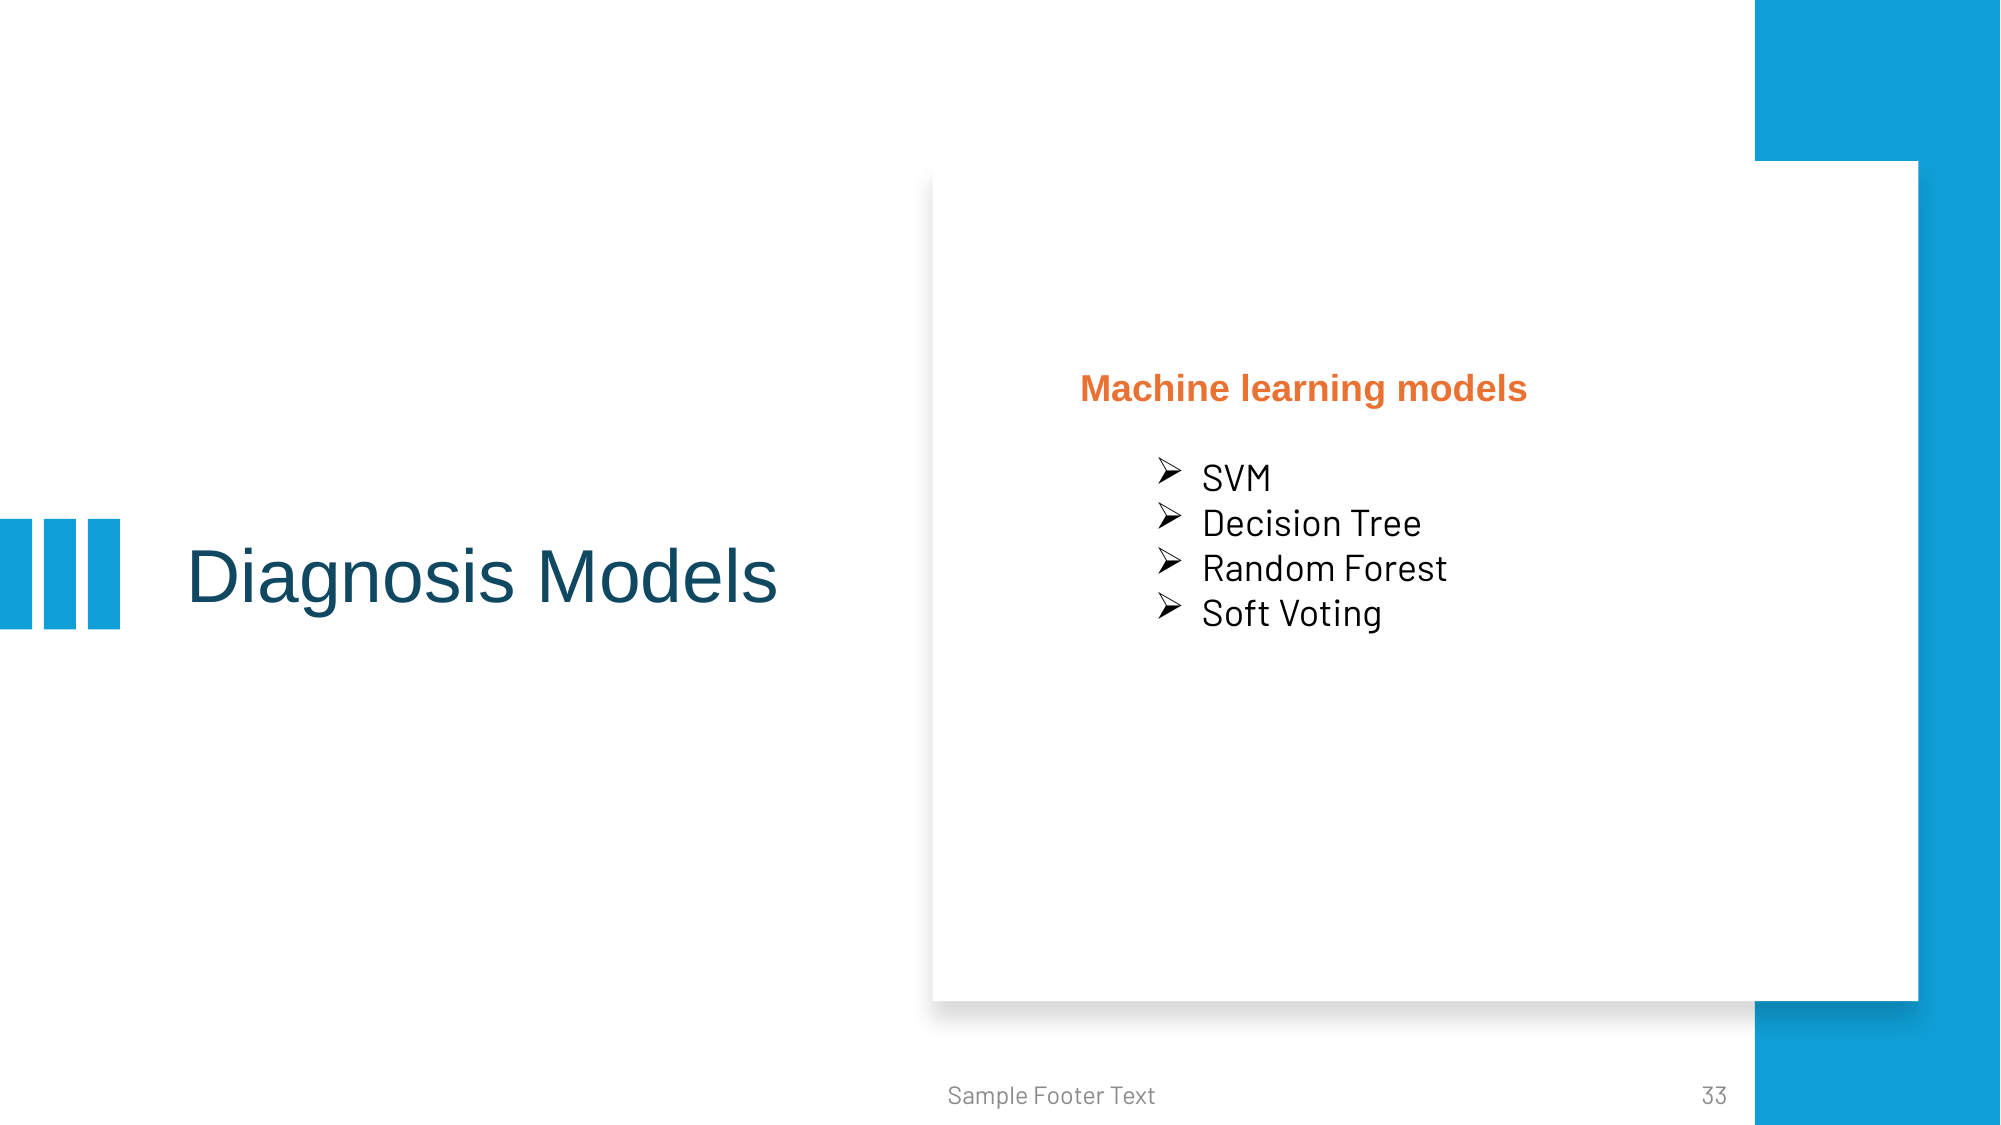

Diagnosis Models

Machine learning models

SVM
Decision Tree
Random Forest
Soft Voting

Sample Footer Text
33